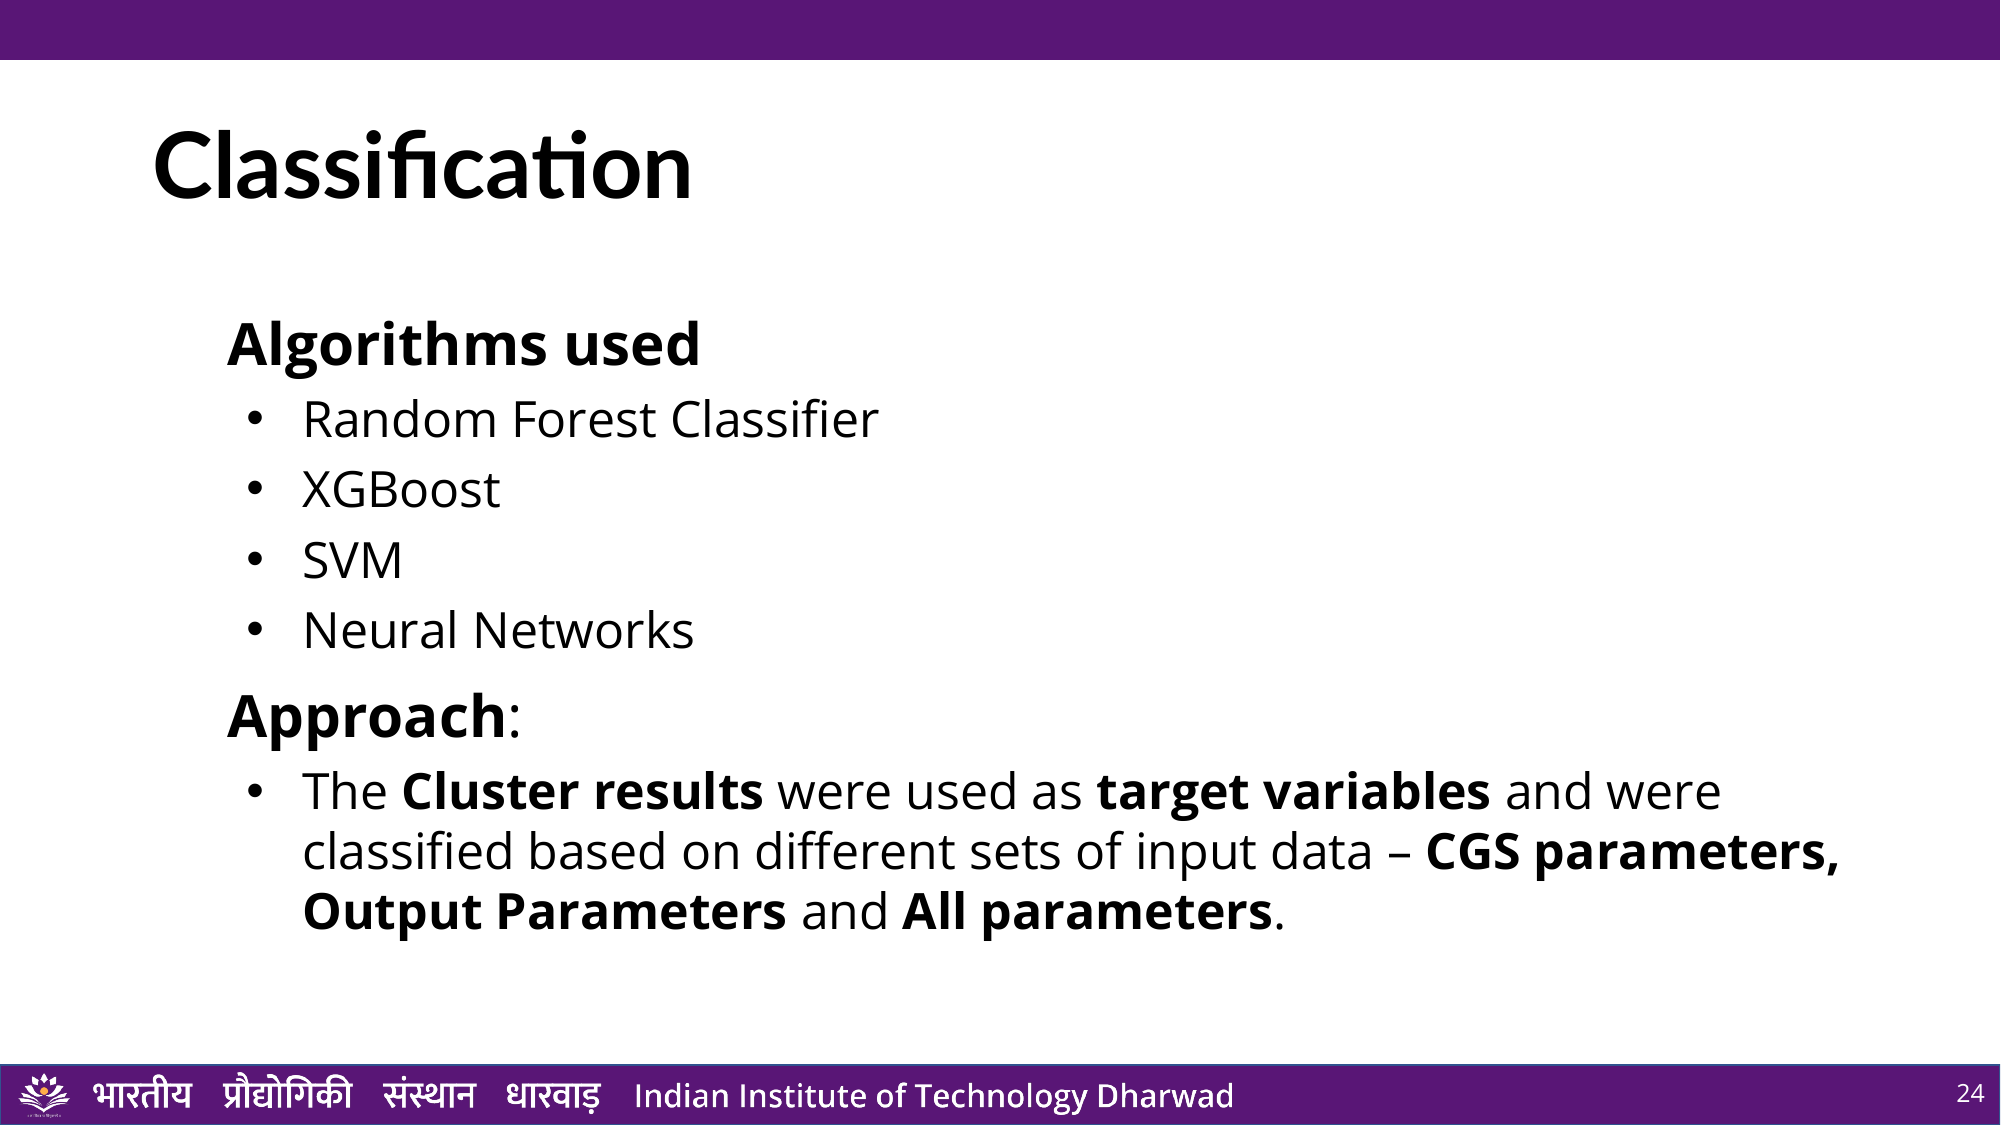

# Classification
Algorithms used
Random Forest Classifier
XGBoost
SVM
Neural Networks
Approach:
The Cluster results were used as target variables and were classified based on different sets of input data – CGS parameters, Output Parameters and All parameters.